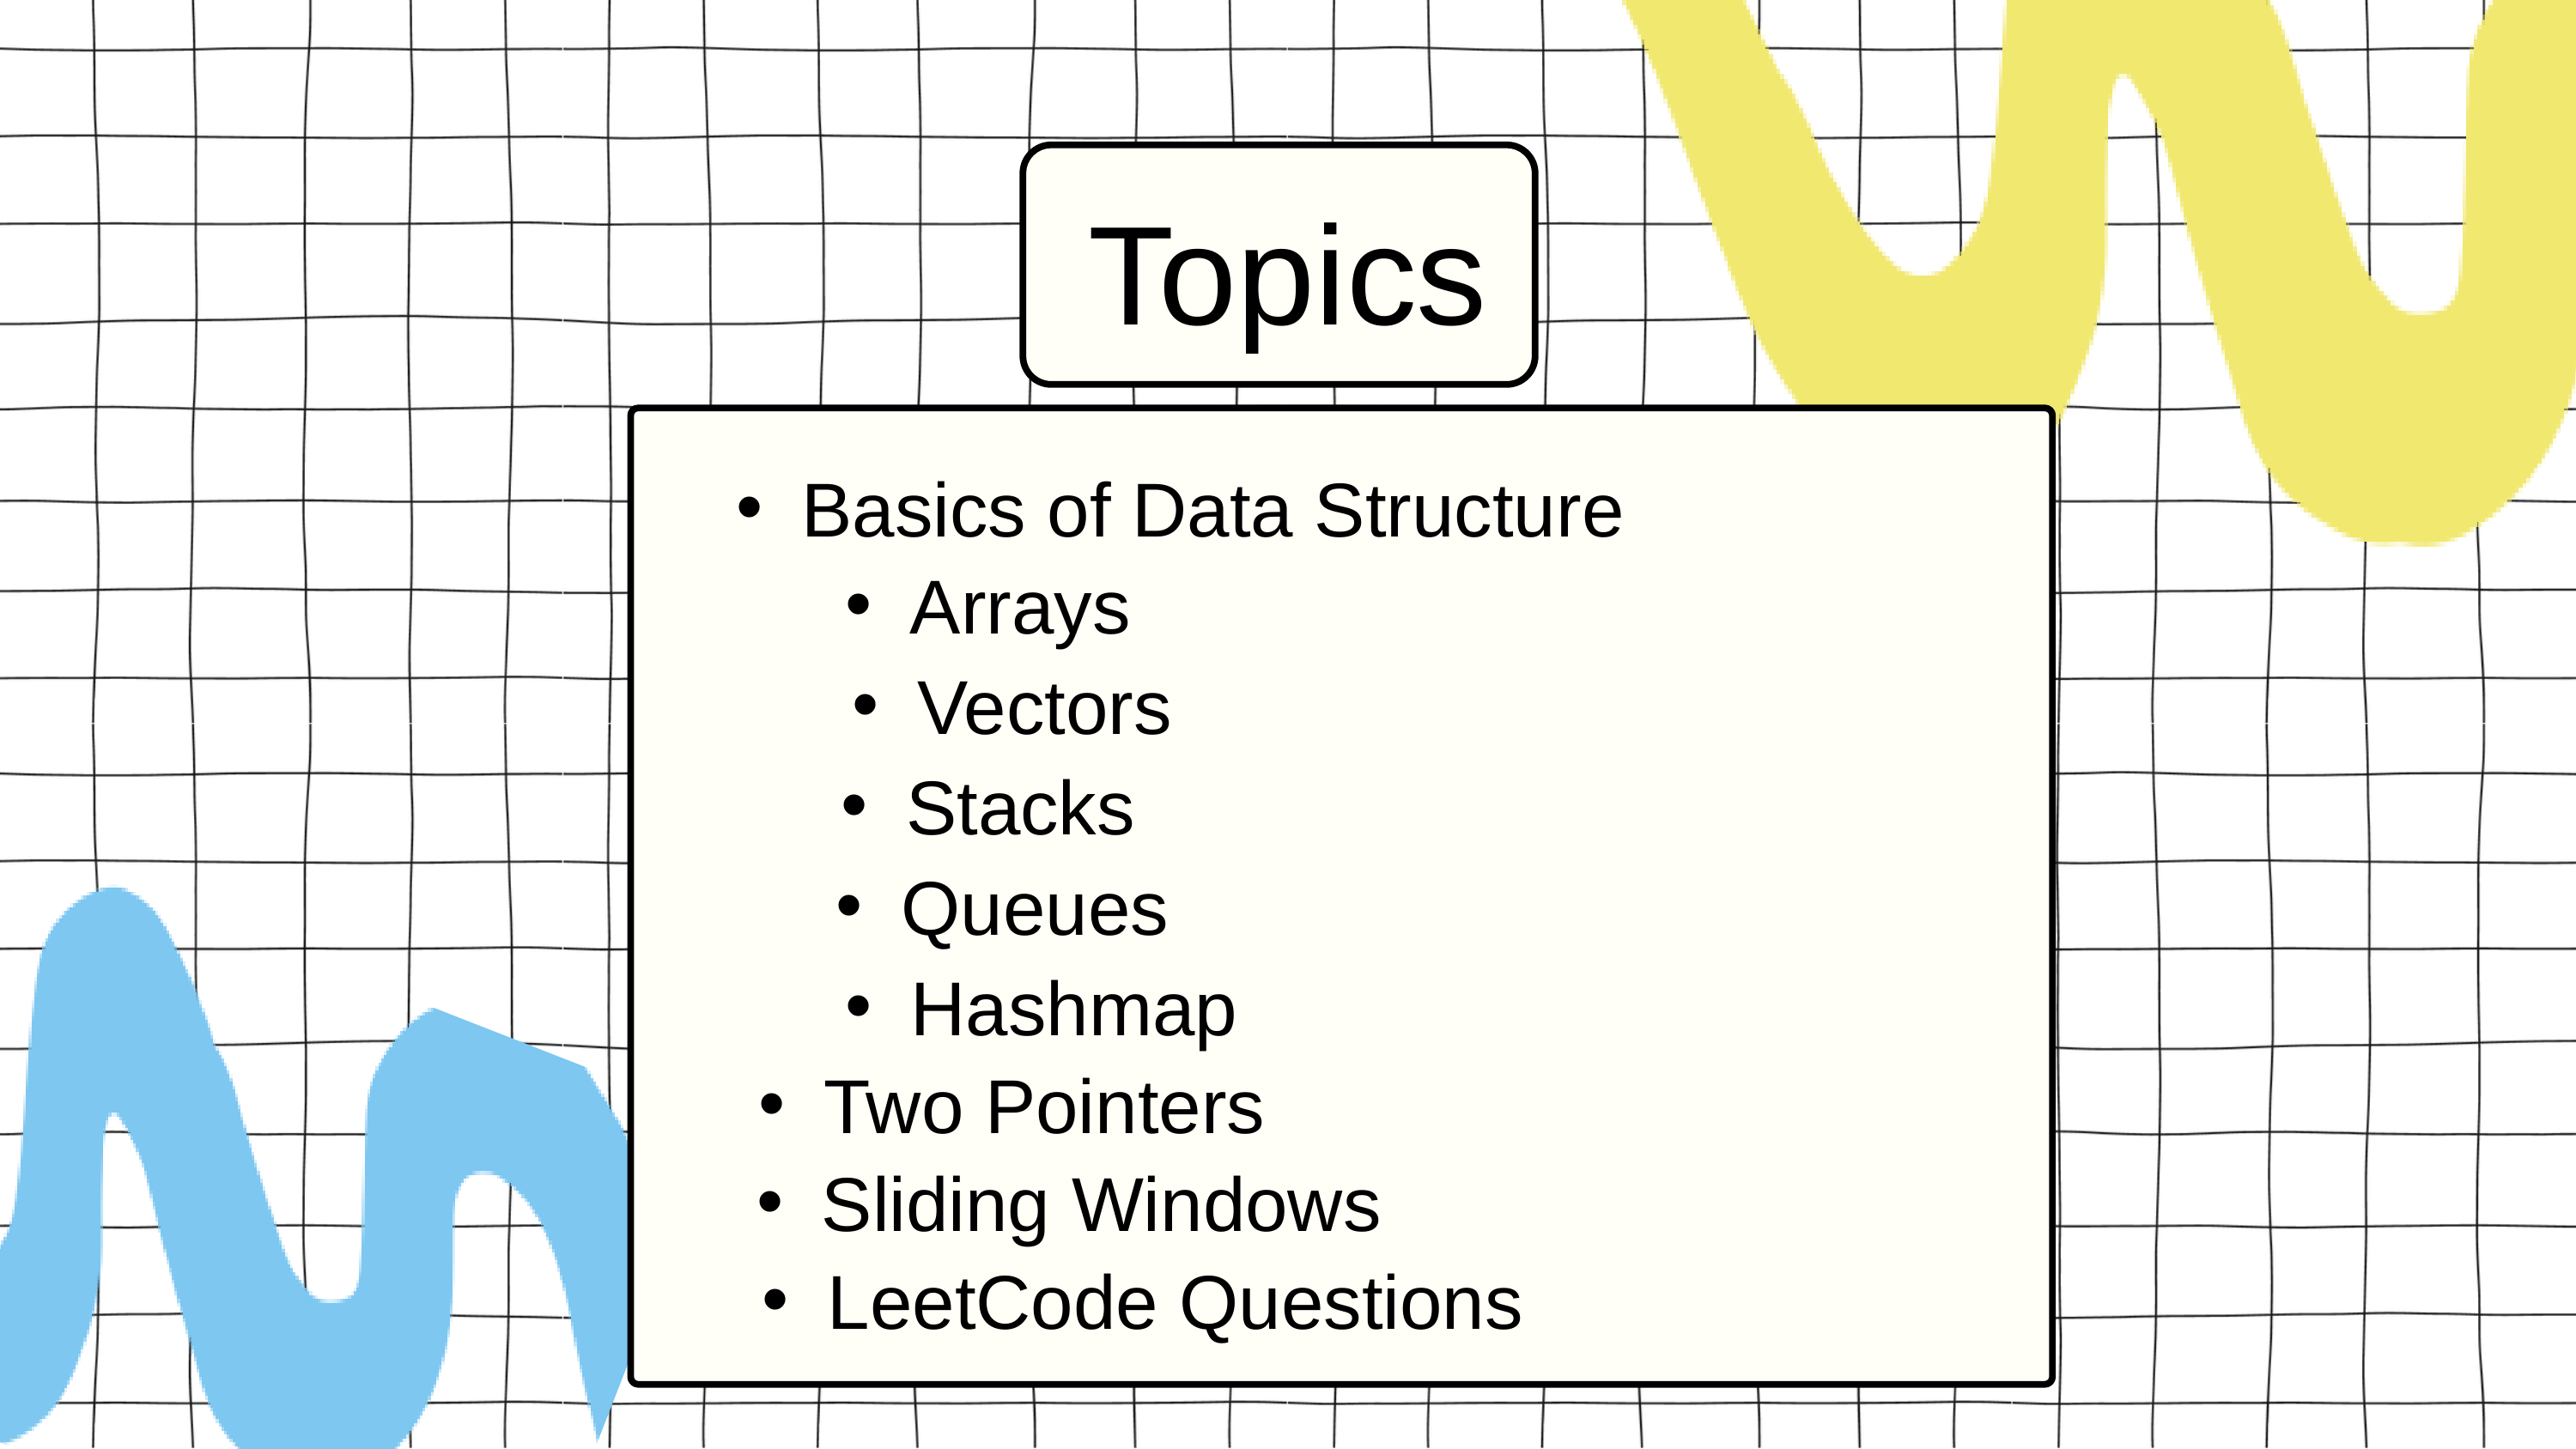

Topics

Basics of Data Structure
Arrays
Vectors
Stacks
Queues
Hashmap
Two Pointers
Sliding Windows
LeetCode Questions